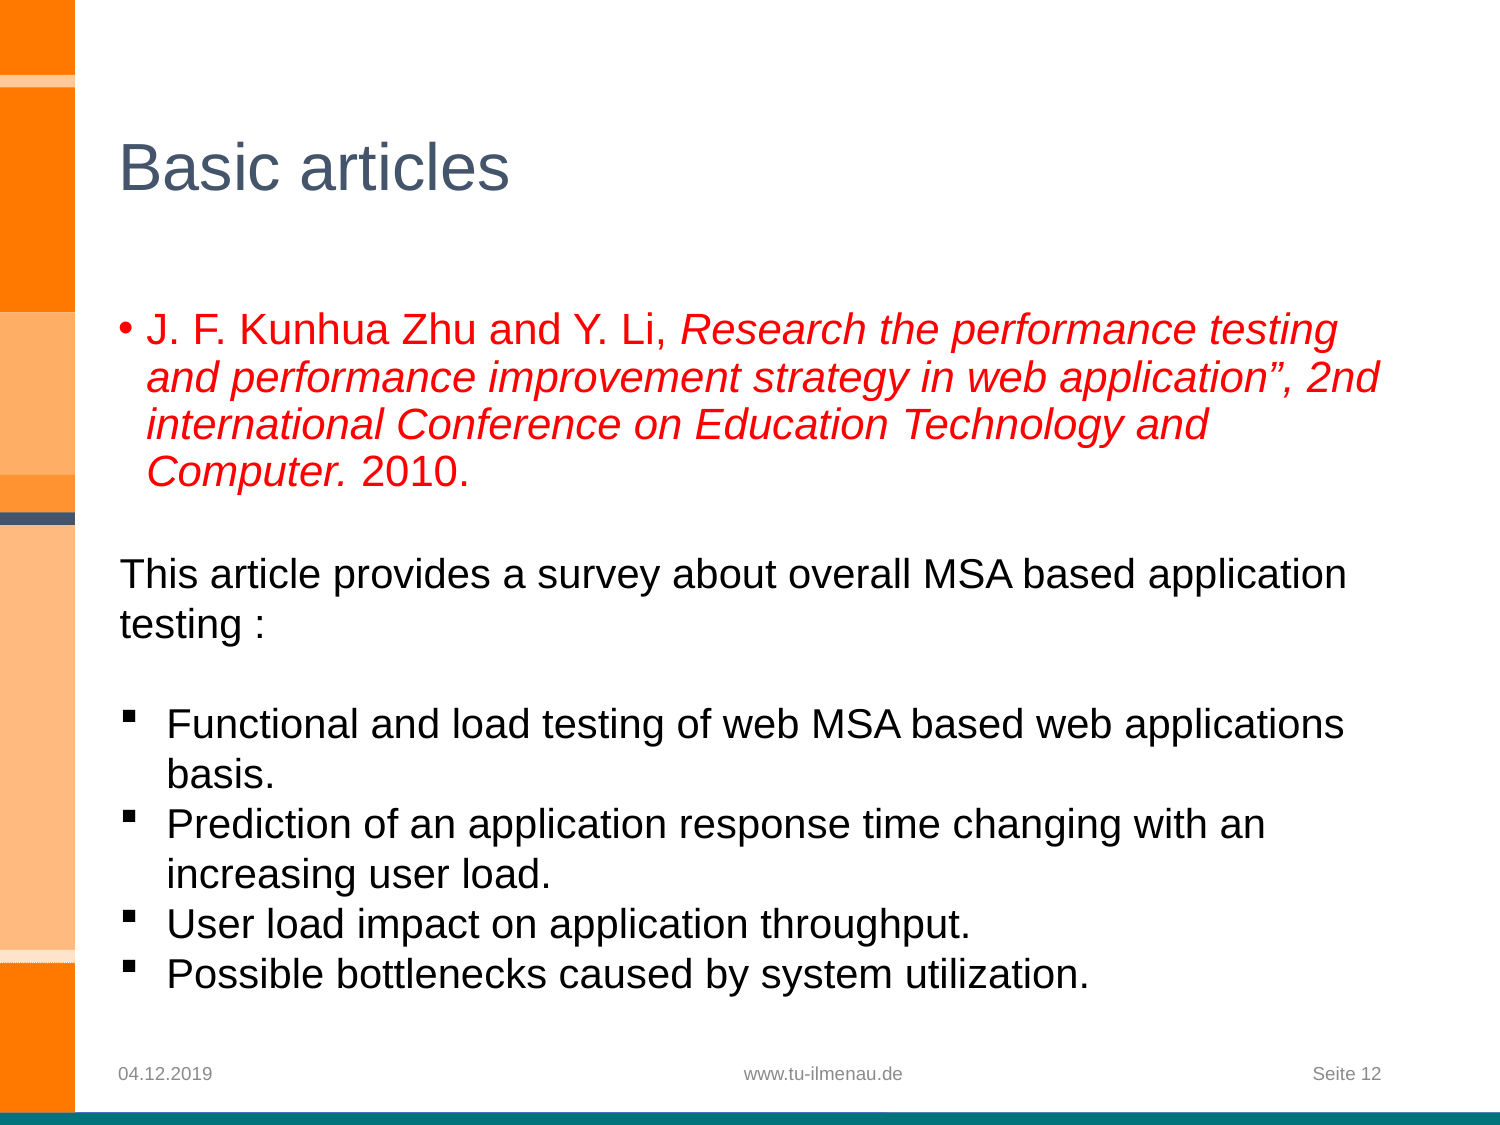

# Basic articles
J. F. Kunhua Zhu and Y. Li, Research the performance testing and performance improvement strategy in web application”, 2nd international Conference on Education Technology and Computer. 2010.
This article provides a survey about overall MSA based application testing :

Functional and load testing of web MSA based web applications basis.
Prediction of an application response time changing with an increasing user load.
User load impact on application throughput.
Possible bottlenecks caused by system utilization.

04.12.2019
www.tu-ilmenau.de
Seite 12